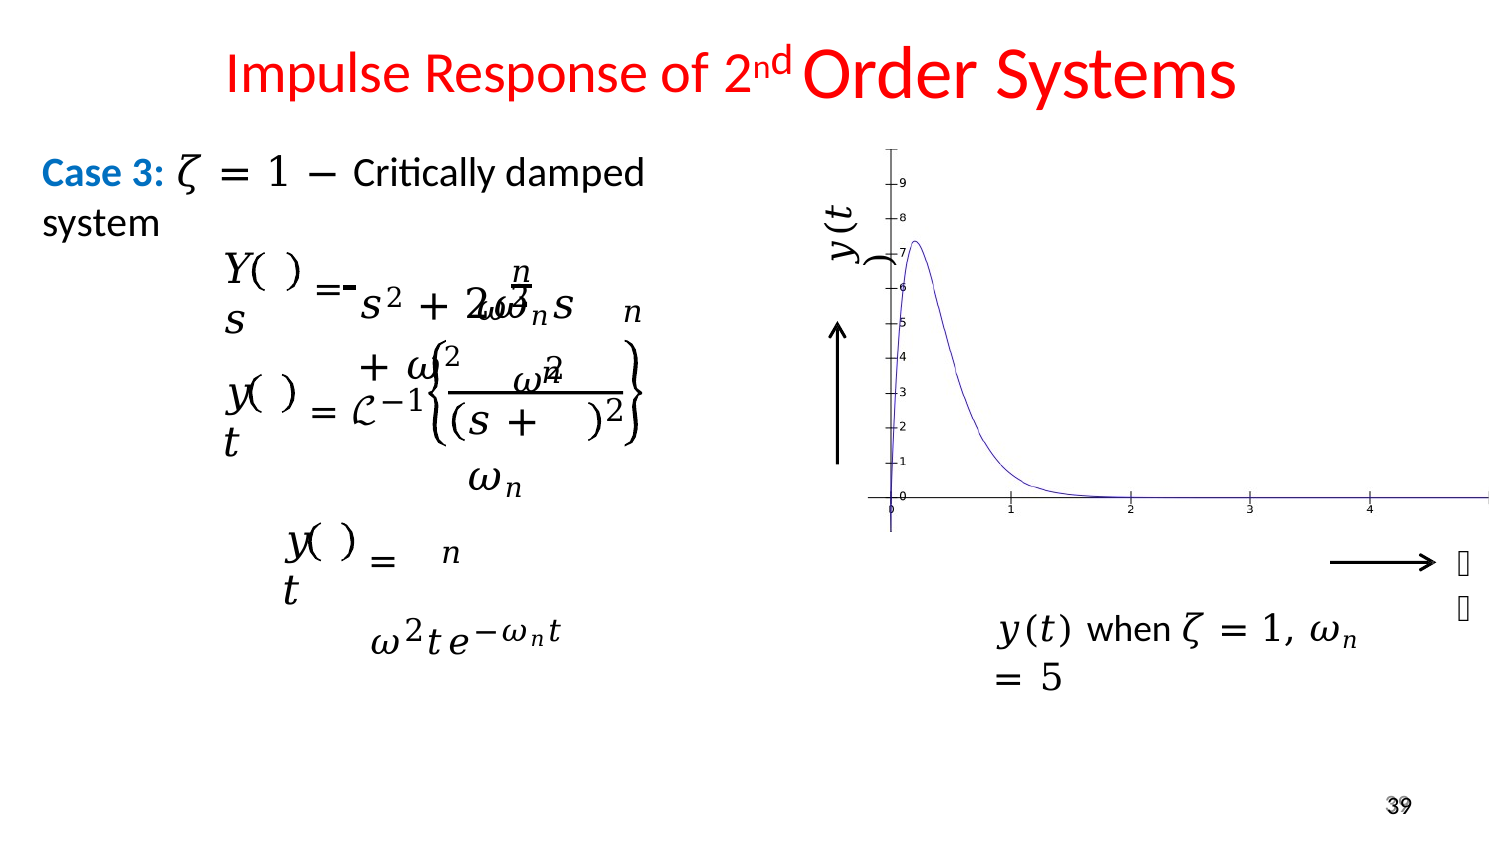

Order Systems
# Impulse Response of 2nd
Case 3: 𝜁 = 1 − Critically damped system
𝜔2

𝑦(𝑡)
= 	𝑛
𝑌 𝑠

𝑠2 + 2𝜔𝑛𝑠 + 𝜔2
𝑛
𝜔2

= ℒ−1
𝑛
𝑦 𝑡

2
𝑠 + 𝜔𝑛

= 𝜔2𝑡𝑒−𝜔𝑛𝑡
𝑦 𝑡

𝑛
𝑡

𝑦(𝑡) when 𝜁 = 1, 𝜔𝑛 = 5
39
39